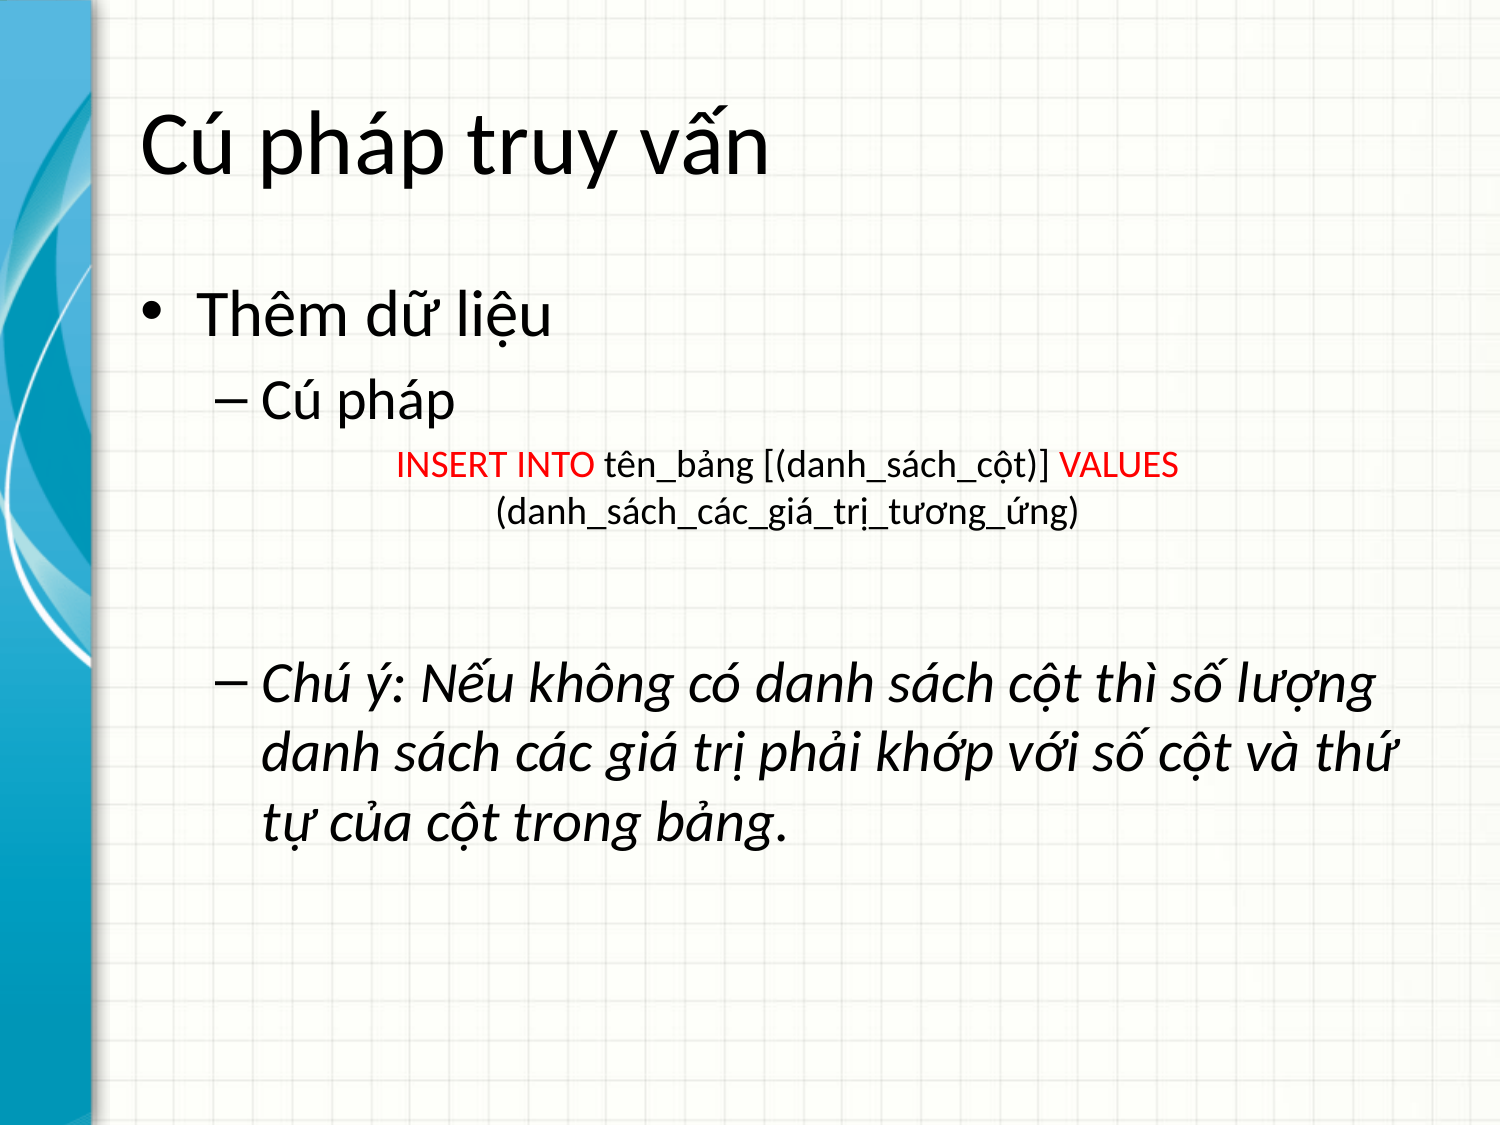

# Cú pháp truy vấn
Thêm dữ liệu
Cú pháp
INSERT INTO tên_bảng [(danh_sách_cột)] VALUES (danh_sách_các_giá_trị_tương_ứng)

Chú ý: Nếu không có danh sách cột thì số lượng danh sách các giá trị phải khớp với số cột và thứ tự của cột trong bảng.